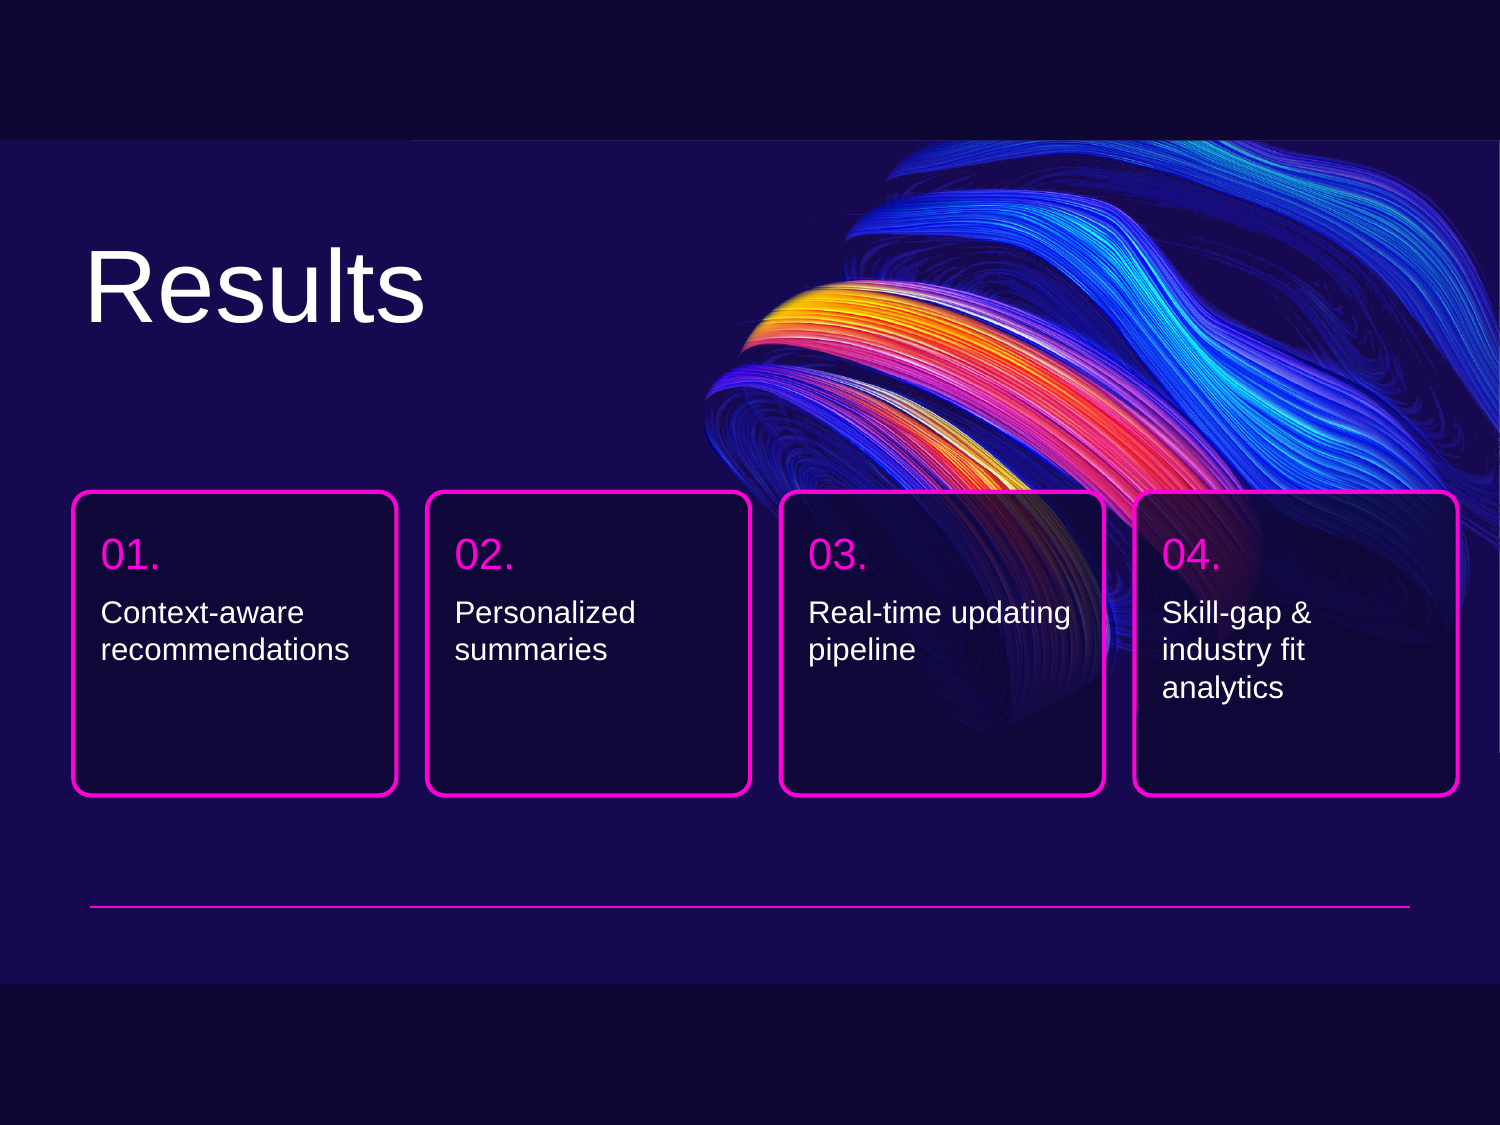

Results

01.
02.
03.
04.
Context-aware recommendations
Personalized summaries
Real-time updating pipeline
Skill-gap & industry fit analytics